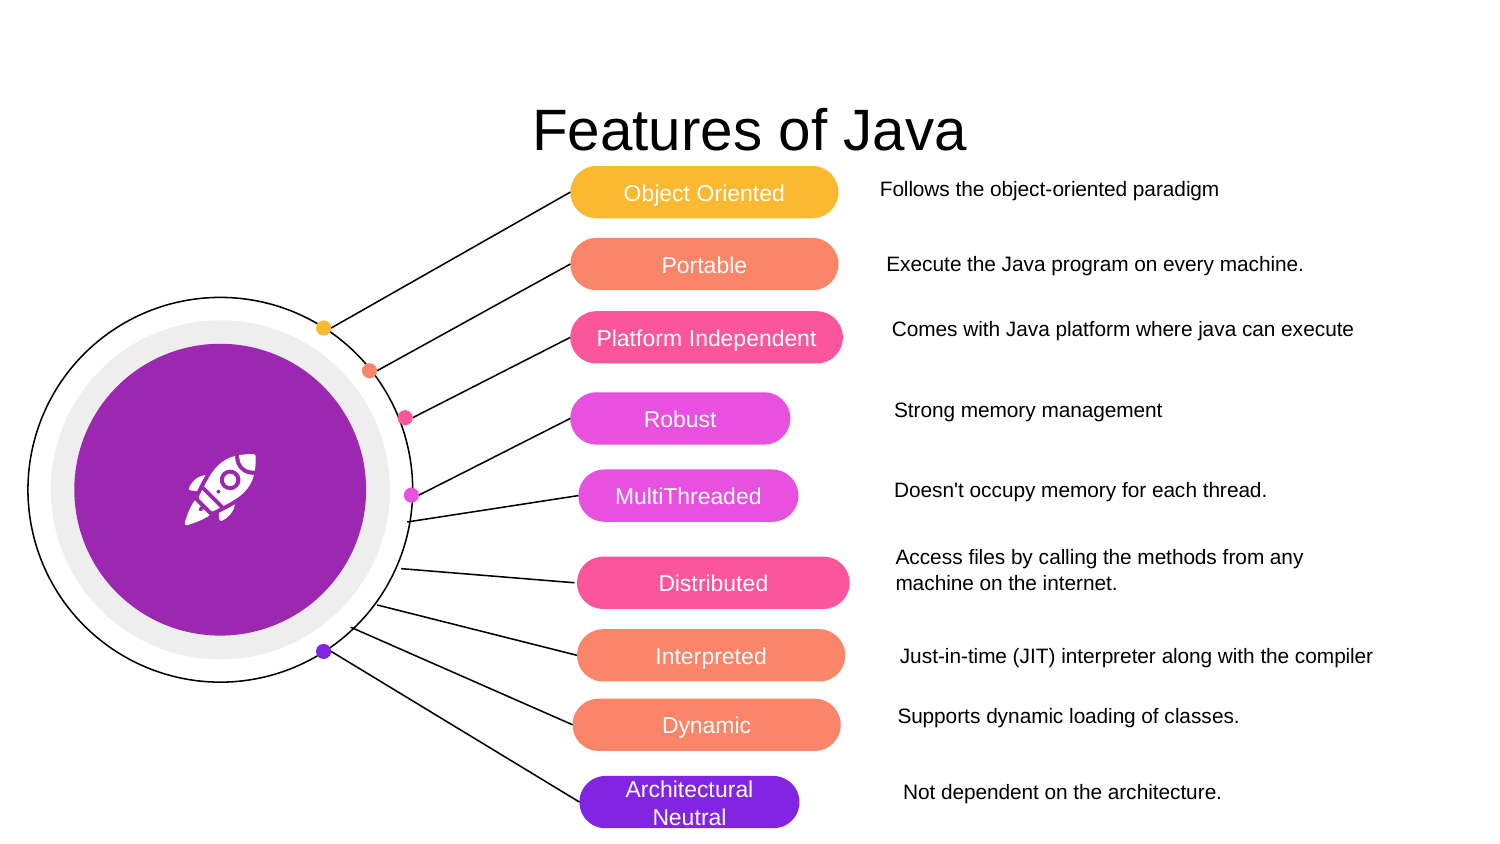

# Features of Java
Object Oriented
Follows the object-oriented paradigm
Portable
Execute the Java program on every machine.

Platform Independent
Comes with Java platform where java can execute

Strong memory management
Robust

Doesn't occupy memory for each thread.
MultiThreaded

Access files by calling the methods from any machine on the internet.
Distributed
Just-in-time (JIT) interpreter along with the compiler
Interpreted

Supports dynamic loading of classes.
Dynamic
Not dependent on the architecture.
Architectural Neutral